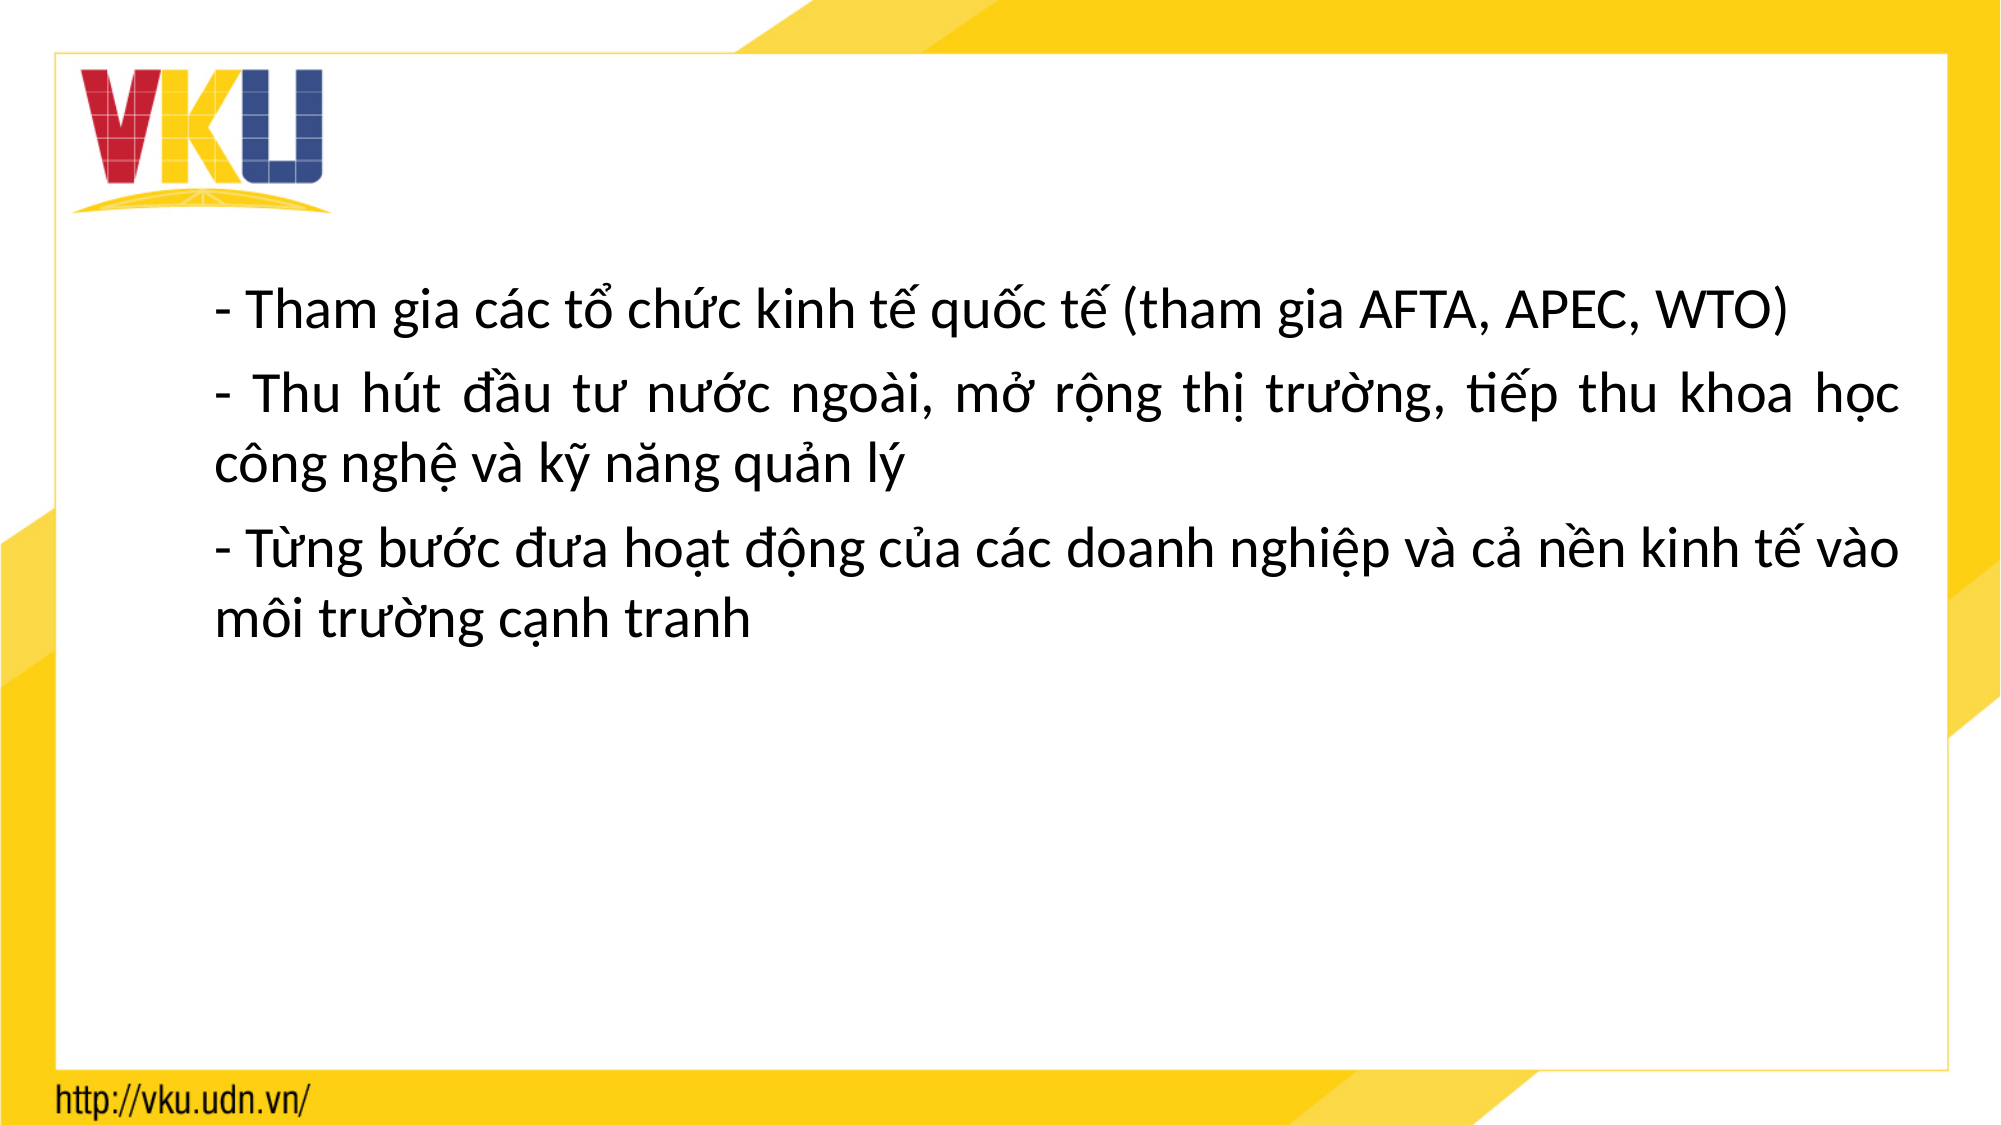

- Tham gia các tổ chức kinh tế quốc tế (tham gia AFTA, APEC, WTO)
- Thu hút đầu tư nước ngoài, mở rộng thị trường, tiếp thu khoa học công nghệ và kỹ năng quản lý
- Từng bước đưa hoạt động của các doanh nghiệp và cả nền kinh tế vào môi trường cạnh tranh